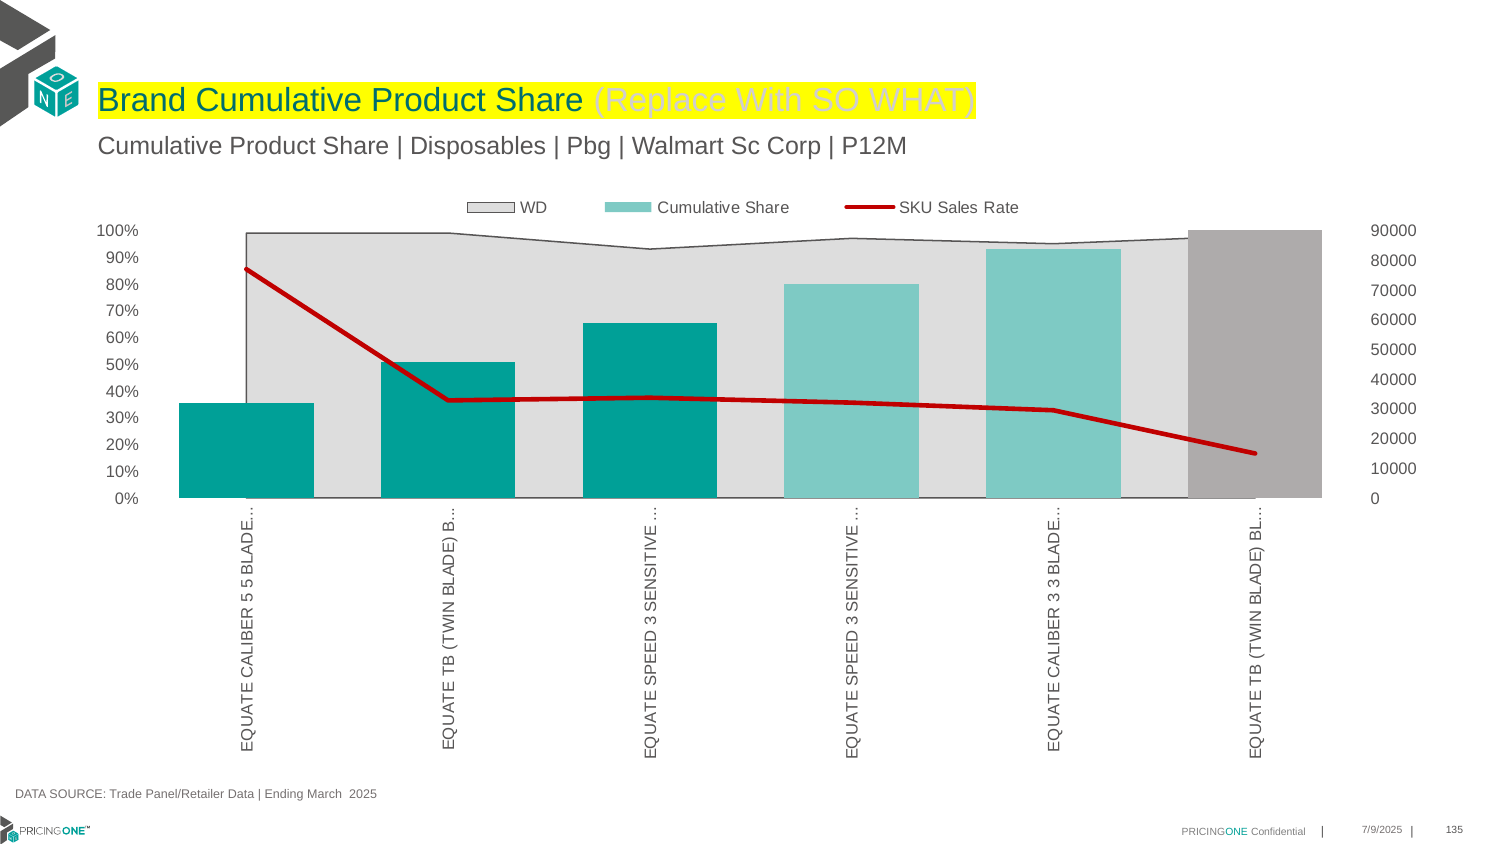

# Brand Cumulative Product Share (Replace With SO WHAT)
Cumulative Product Share | Disposables | Pbg | Walmart Sc Corp | P12M

### Chart

| Category | WD | Cumulative Share | SKU Sales Rate |
|---|---|---|---|
| EQUATE CALIBER 5 5 BLADE DISPOSABLE NORMAL 3CT | 0.99 | 0.35635164179590456 | 76941.12121212122 |
| EQUATE TB (TWIN BLADE) BLUE 2 BLADE DISPOSABLE NORMAL 12CT | 0.99 | 0.5082631304702397 | 32799.73737373737 |
| EQUATE SPEED 3 SENSITIVE GREEN 3 BLADE DISPOSABLE SENSITIVE 8CT | 0.93 | 0.6548640369126539 | 33695.24731182796 |
| EQUATE SPEED 3 SENSITIVE GREEN 3 BLADE DISPOSABLE SENSITIVE 4CT | 0.97 | 0.8002691781603124 | 32042.24742268041 |
| EQUATE CALIBER 3 3 BLADE DISPOSABLE NORMAL 3CT | 0.95 | 0.9313192424537438 | 29486.863157894735 |
| EQUATE TB (TWIN BLADE) BLUE 2 BLADE DISPOSABLE NORMAL 5CT | 0.98 | 0.9998912302786459 | 14956.69387755102 |
DATA SOURCE: Trade Panel/Retailer Data | Ending March  2025

7/9/2025
135